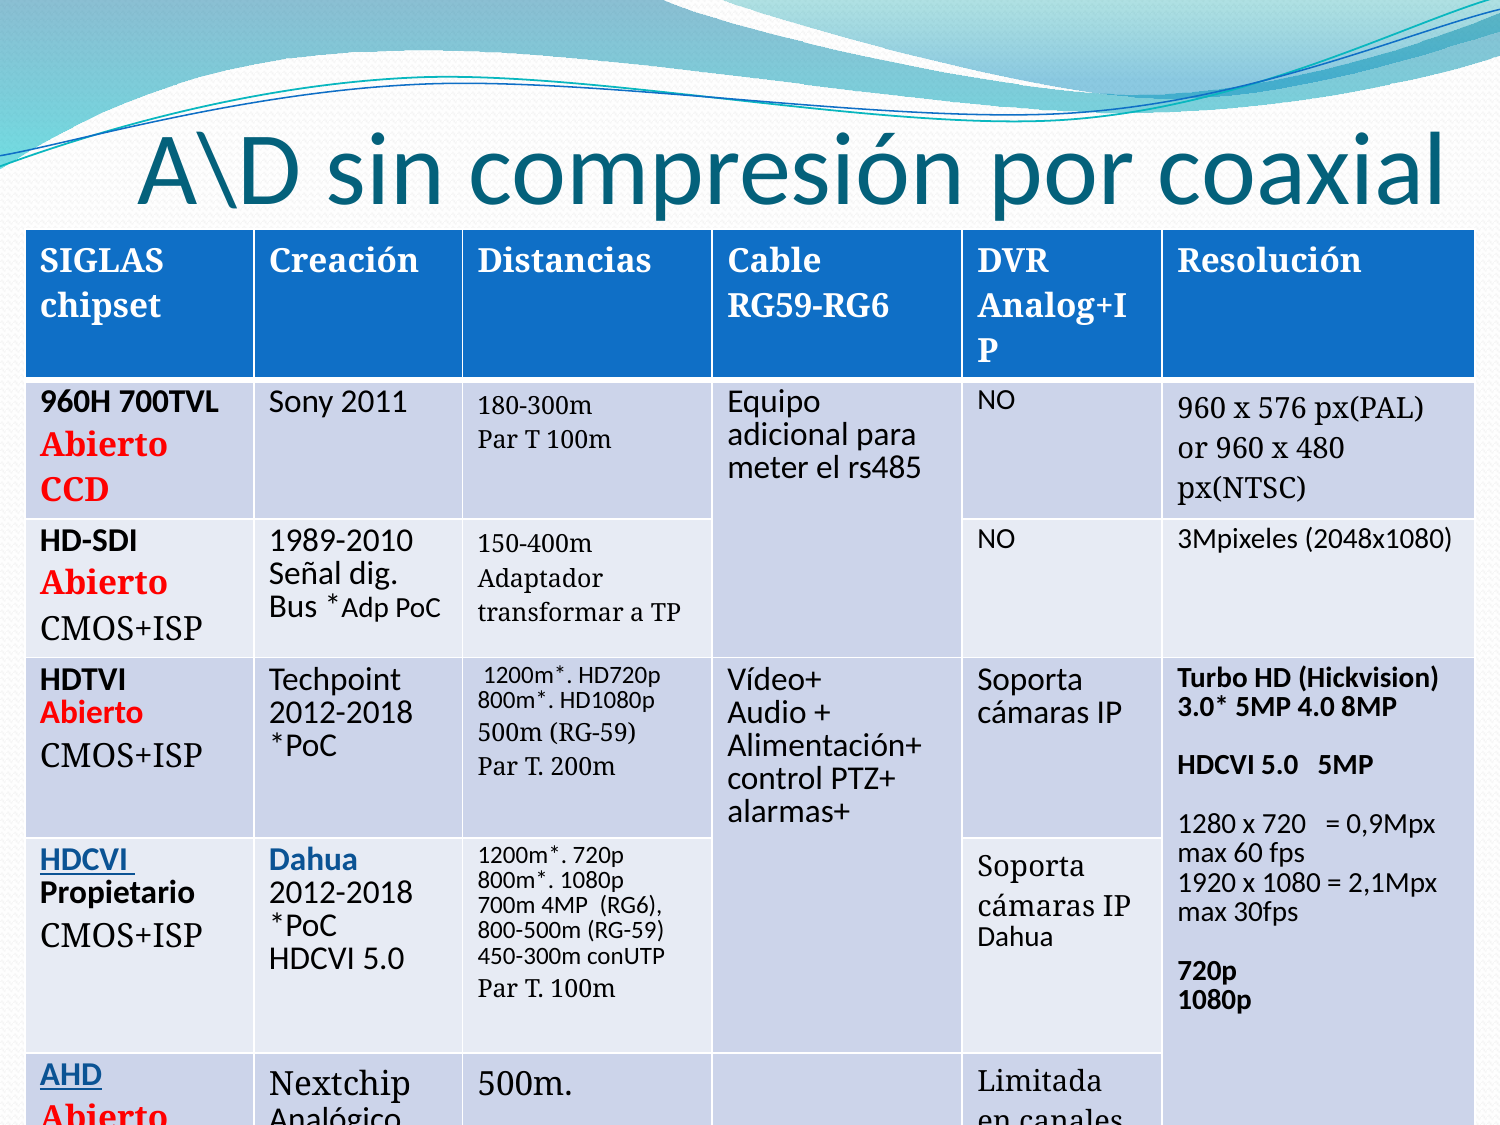

# A\D sin compresión por coaxial
| SIGLAS chipset | Creación | Distancias | Cable RG59-RG6 | DVR Analog+IP | Resolución |
| --- | --- | --- | --- | --- | --- |
| 960H 700TVL Abierto CCD | Sony 2011 | 180-300m Par T 100m | Equipo adicional para meter el rs485 | NO | 960 x 576 px(PAL) or 960 x 480 px(NTSC) |
| HD-SDI  Abierto CMOS+ISP | 1989-2010 Señal dig. Bus \*Adp PoC | 150-400m Adaptador transformar a TP |  | NO | 3Mpixeles (2048x1080) |
| HDTVI Abierto CMOS+ISP | Techpoint 2012-2018 \*PoC | 1200m\*. HD720p 800m\*. HD1080p 500m (RG-59) Par T. 200m | Vídeo+ Audio + Alimentación+ control PTZ+ alarmas+ | Soporta cámaras IP | Turbo HD (Hickvision) 3.0\* 5MP 4.0 8MP HDCVI 5.0 5MP 1280 x 720 = 0,9Mpx max 60 fps 1920 x 1080 = 2,1Mpx max 30fps 720p 1080p |
| HDCVI  Propietario CMOS+ISP | Dahua 2012-2018 \*PoC HDCVI 5.0 | 1200m\*. 720p 800m\*. 1080p 700m 4MP (RG6), 800-500m (RG-59) 450-300m conUTP Par T. 100m |  | Soporta cámaras IP Dahua |  |
| AHD Abierto CMOS+ISP | Nextchip Analógico | 500m. |  | Limitada en canales y config. |  |